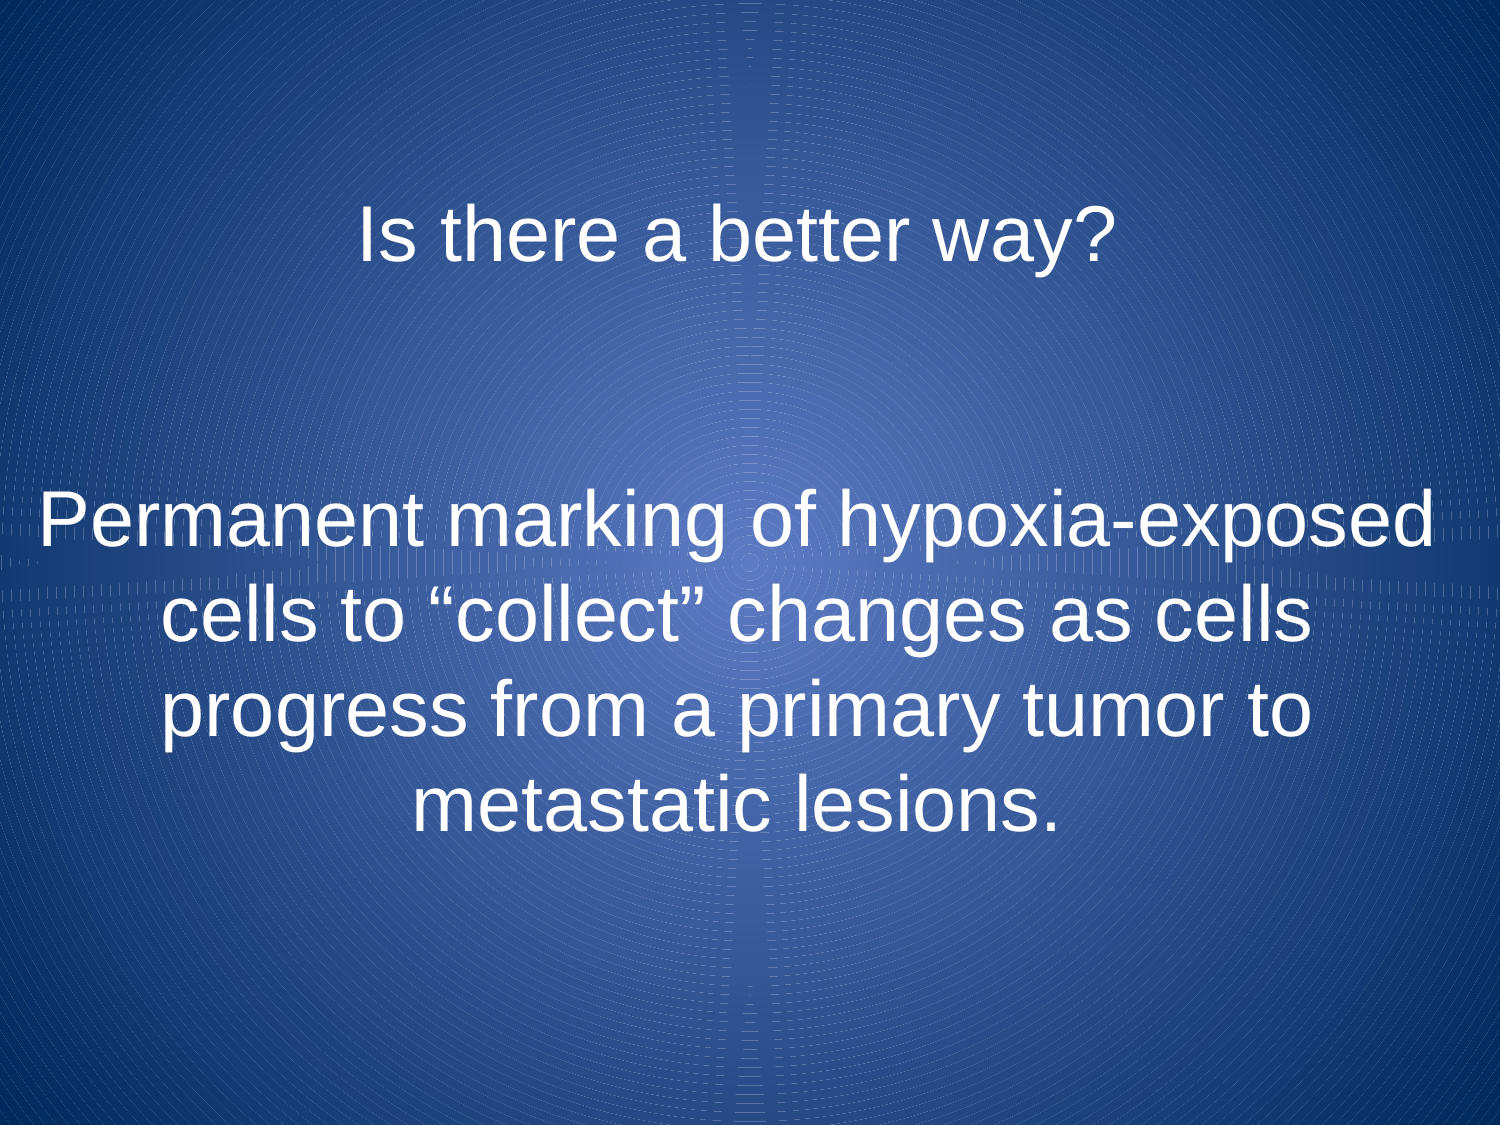

#
Is there a better way?

Permanent marking of hypoxia-exposed cells to “collect” changes as cells progress from a primary tumor to metastatic lesions.